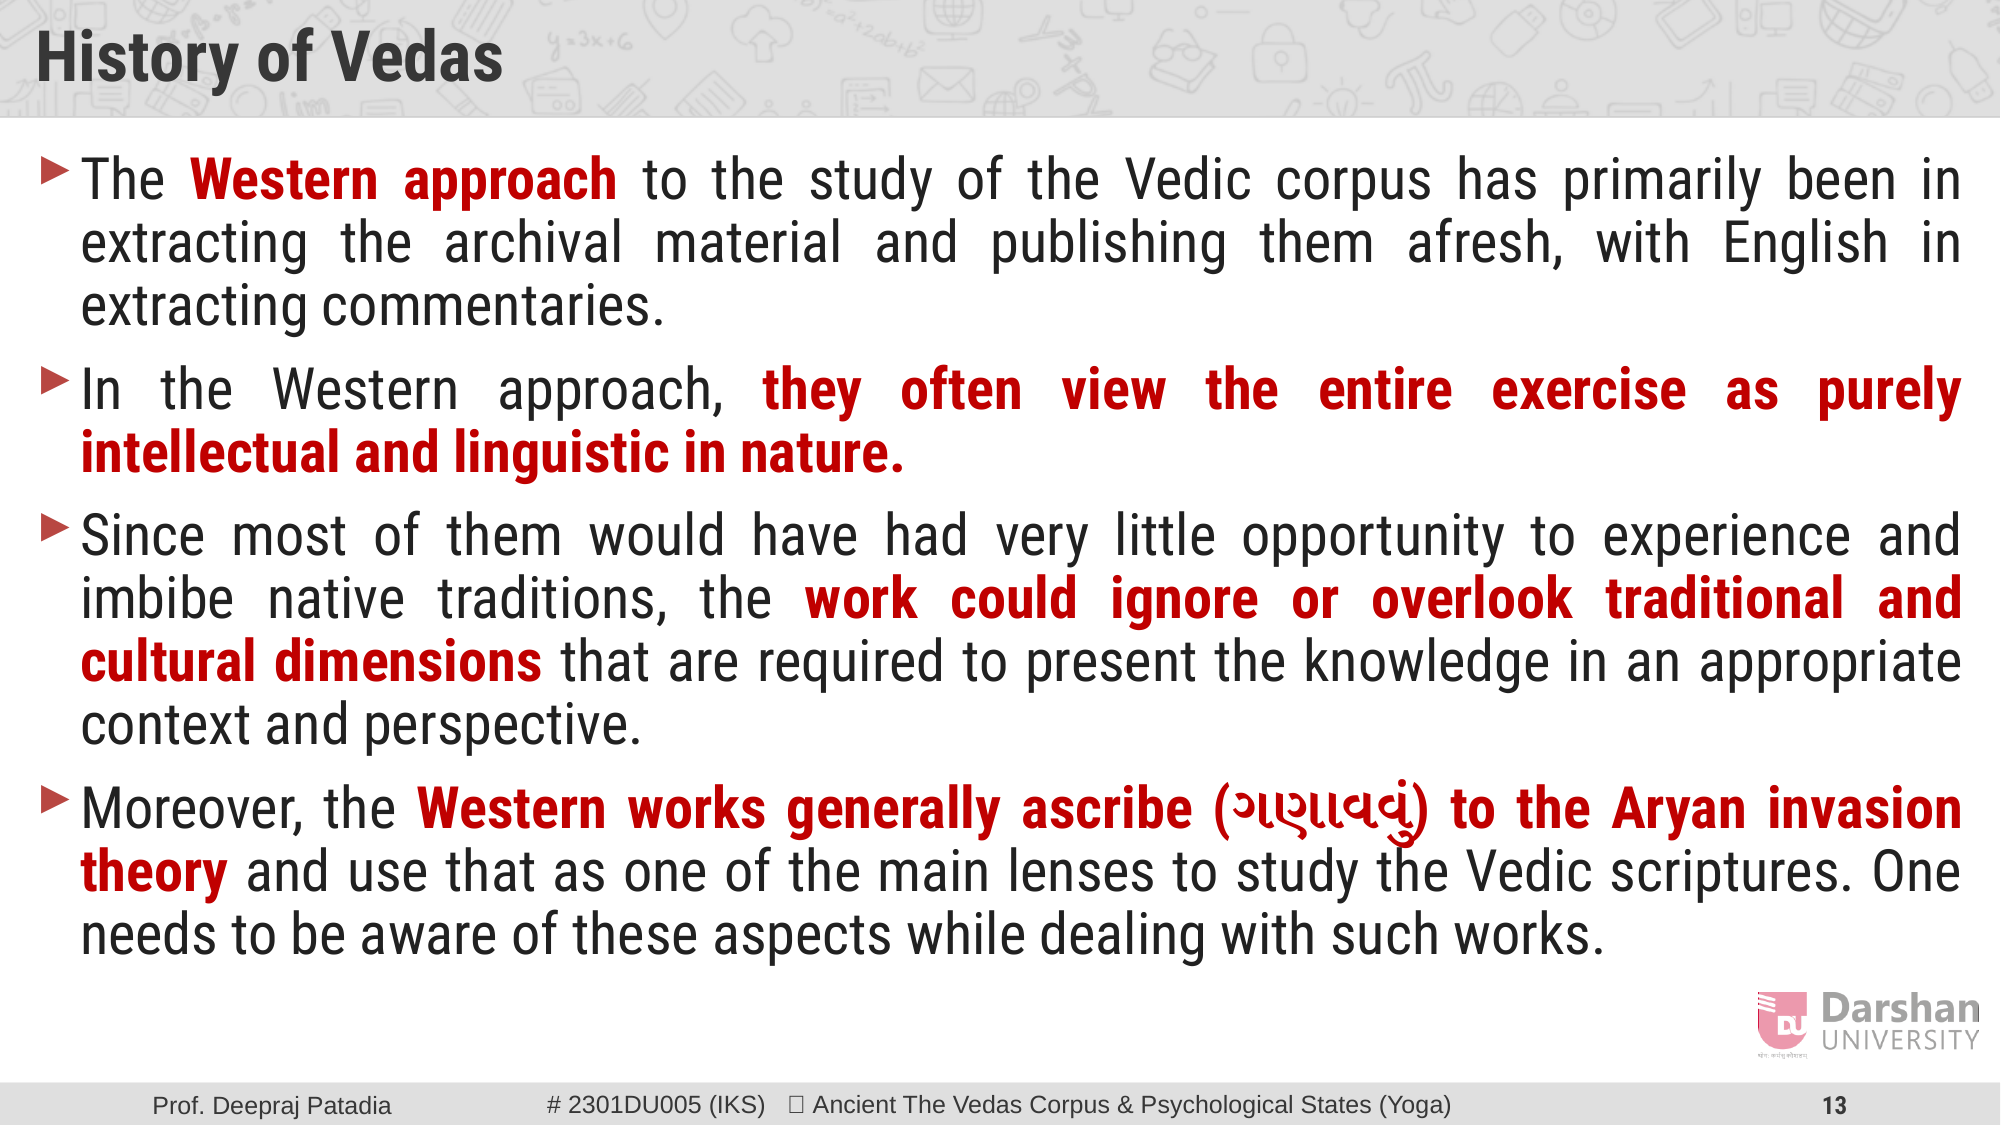

# History of Vedas
The Western approach to the study of the Vedic corpus has primarily been in extracting the archival material and publishing them afresh, with English in extracting commentaries.
In the Western approach, they often view the entire exercise as purely intellectual and linguistic in nature.
Since most of them would have had very little opportunity to experience and imbibe native traditions, the work could ignore or overlook traditional and cultural dimensions that are required to present the knowledge in an appropriate context and perspective.
Moreover, the Western works generally ascribe (ગણાવવું) to the Aryan invasion theory and use that as one of the main lenses to study the Vedic scriptures. One needs to be aware of these aspects while dealing with such works.